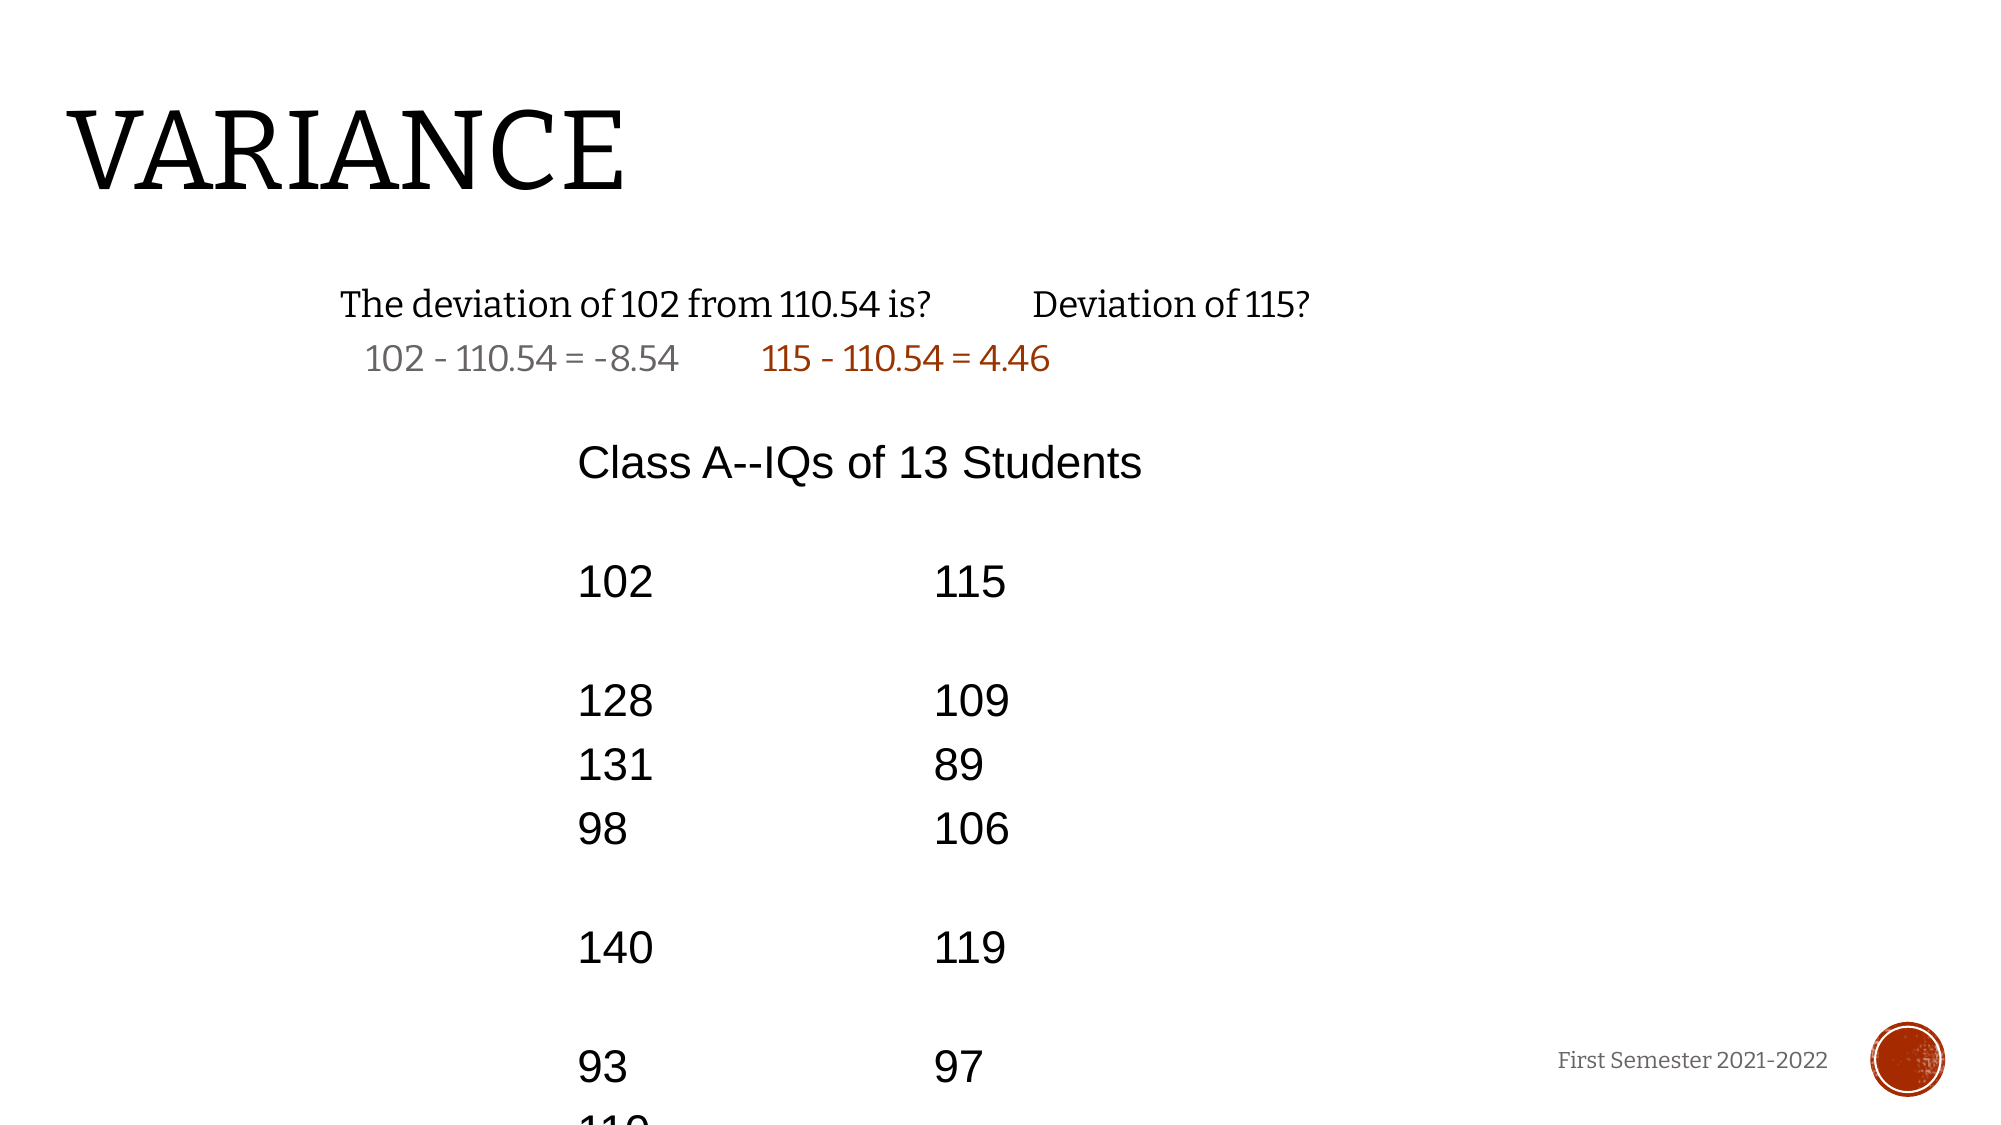

# Variance
The deviation of 102 from 110.54 is?	Deviation of 115?
			102 - 110.54 = -8.54           115 - 110.54 = 4.46
Class A--IQs of 13 Students
102		115
128		109
131		89
98			106
140		119
93			97
110
Y-barA  = 110.54
First Semester 2021-2022